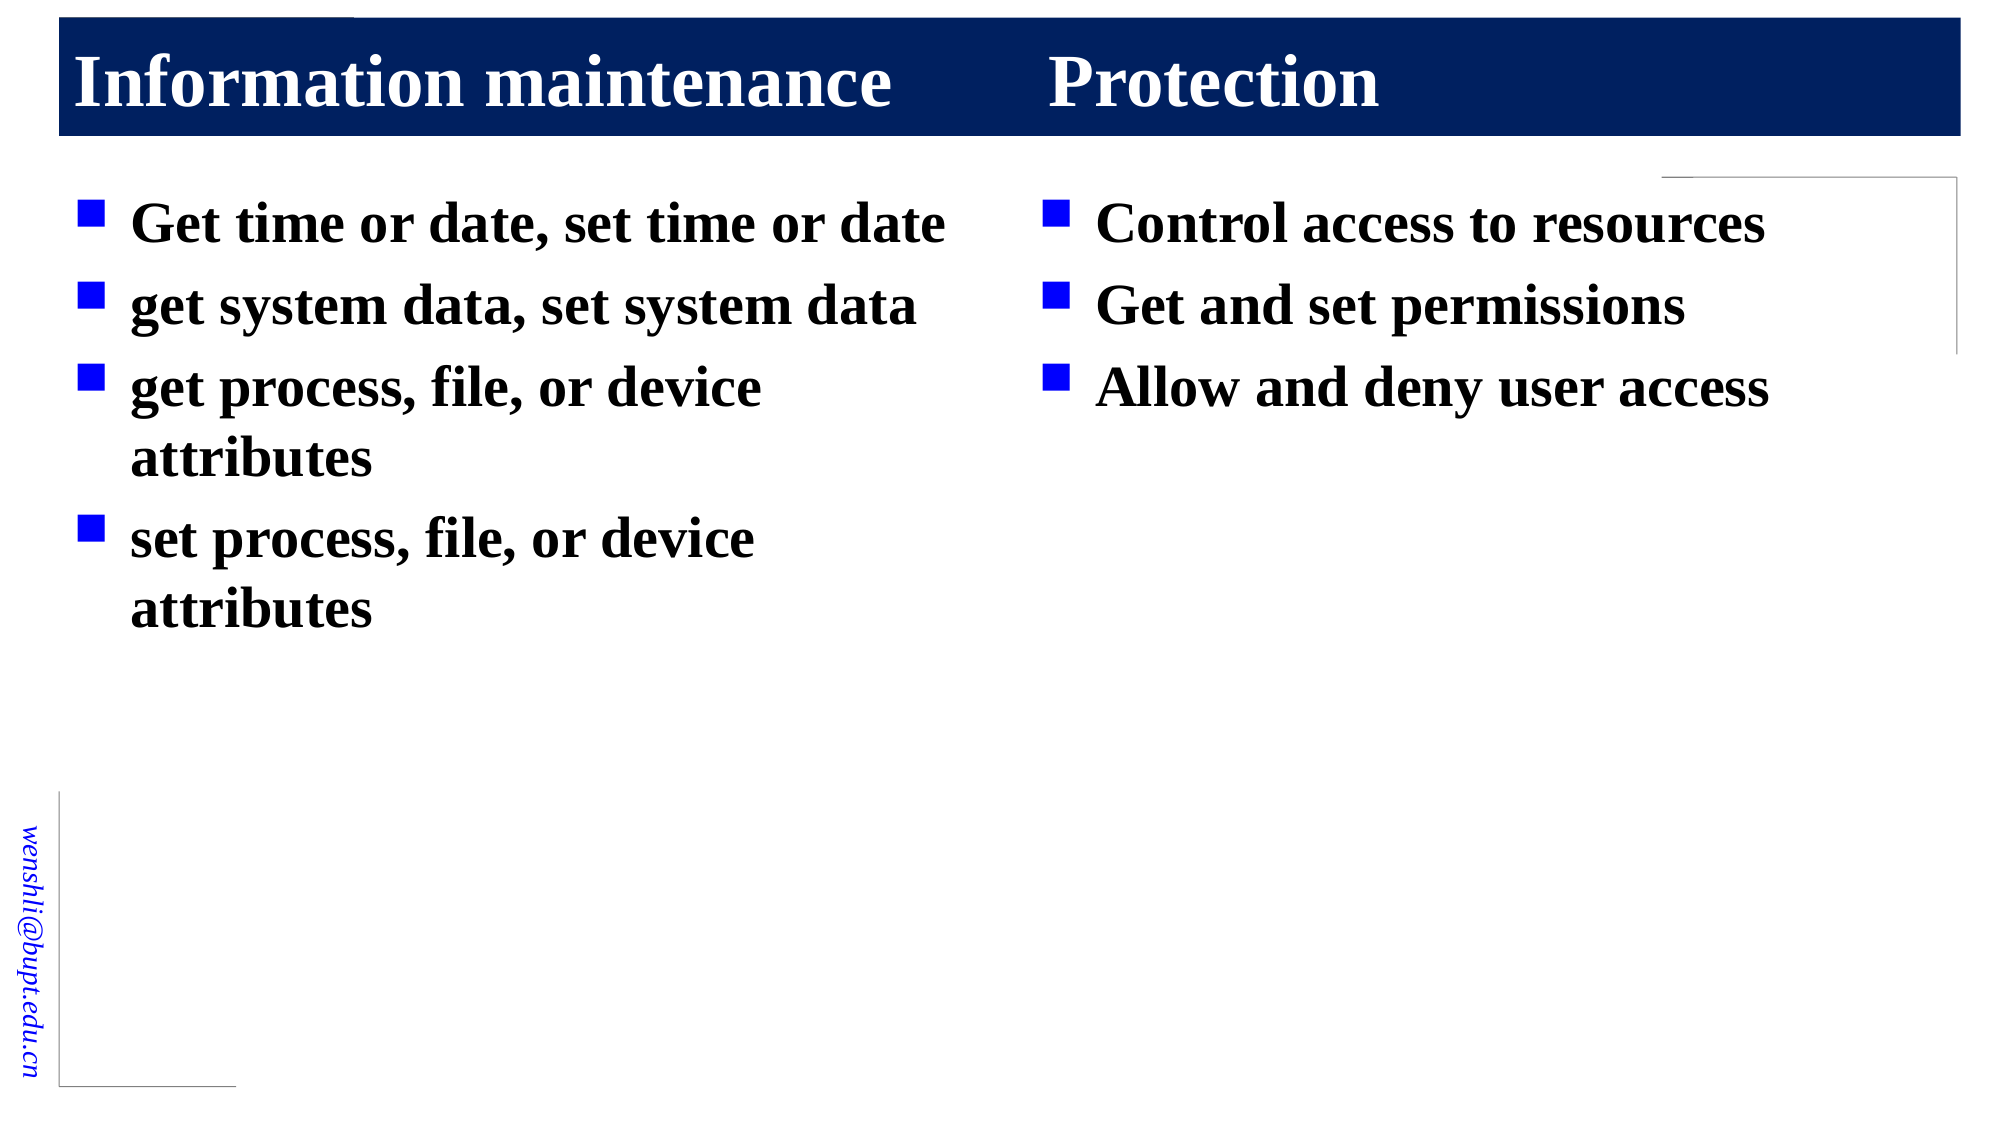

# Information maintenance
Protection
Get time or date, set time or date
get system data, set system data
get process, file, or device attributes
set process, file, or device attributes
Control access to resources
Get and set permissions
Allow and deny user access

28